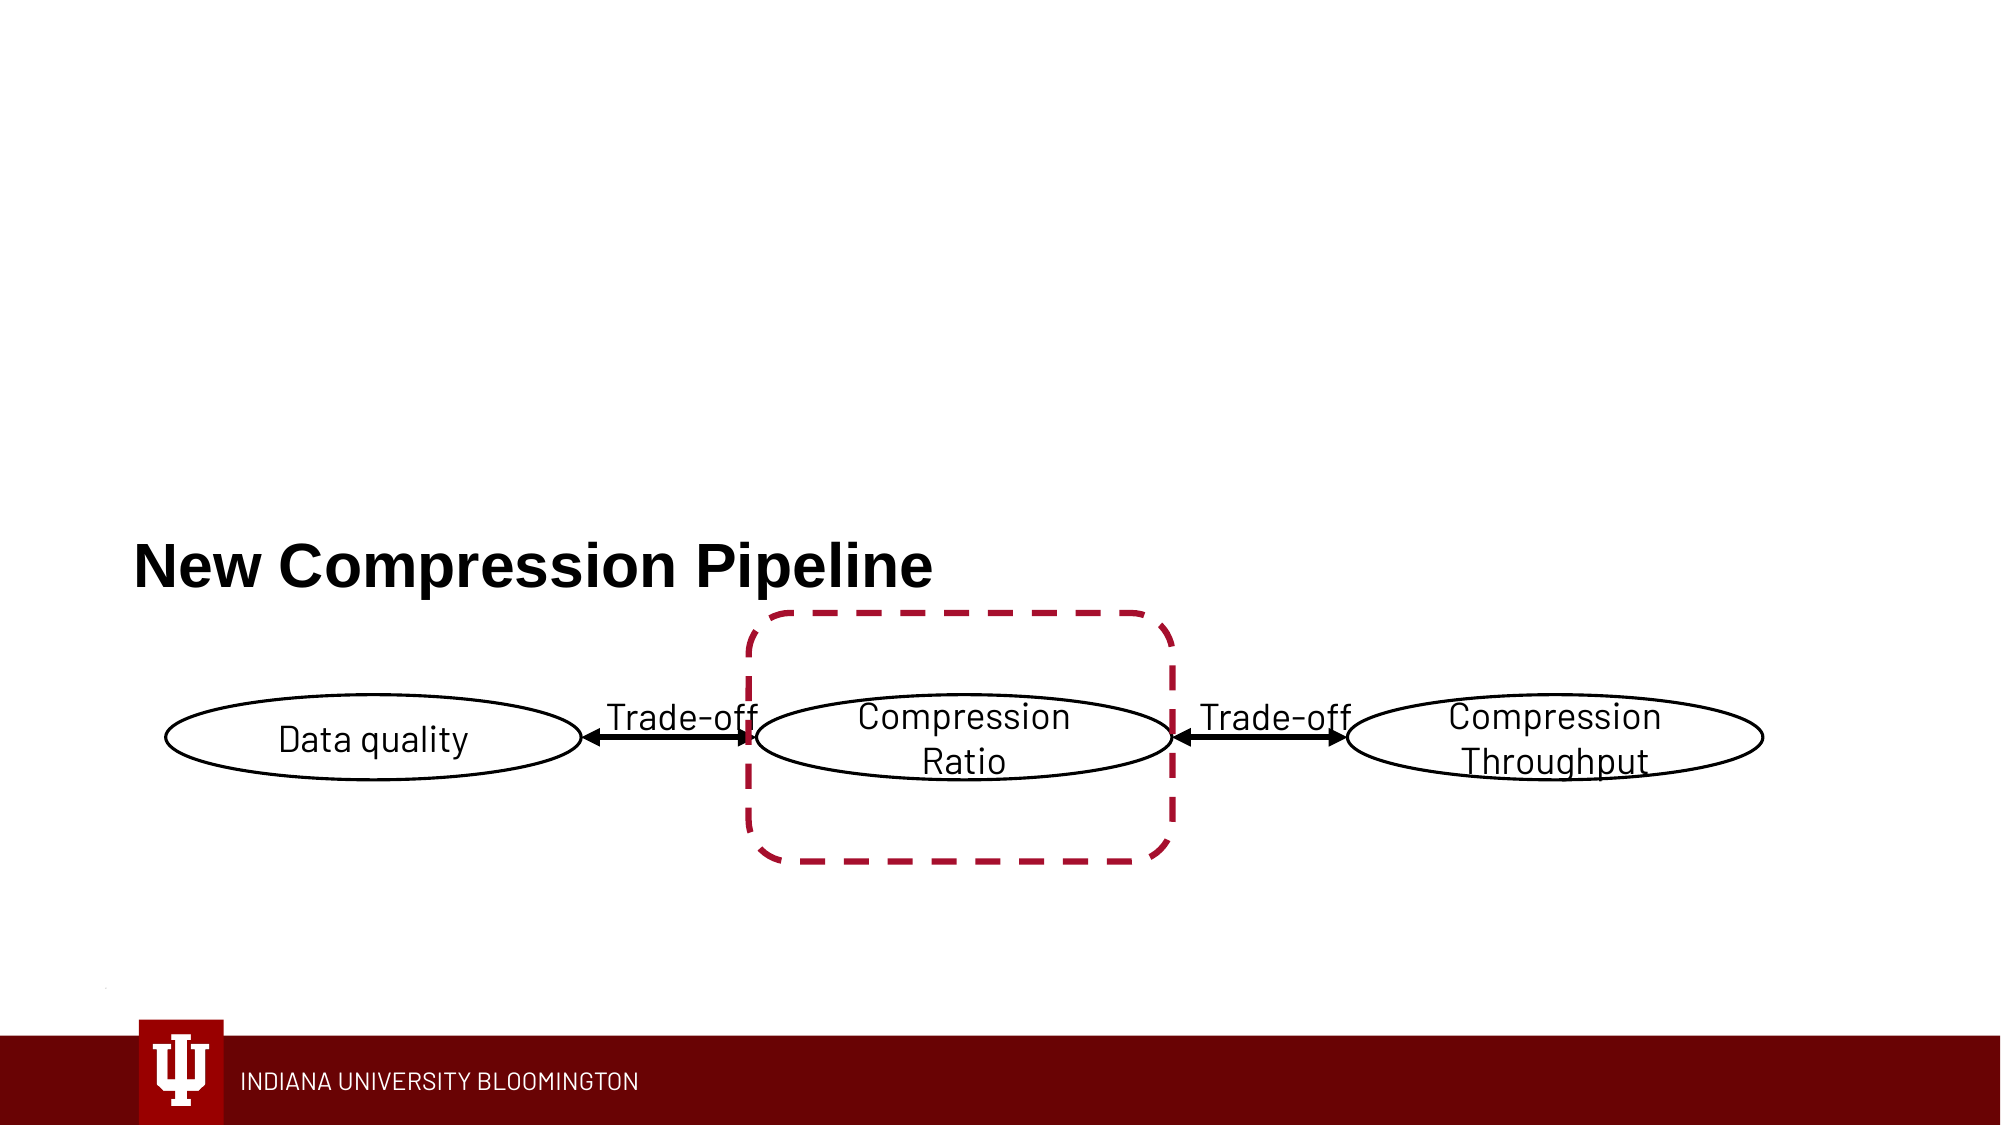

New Compression Pipeline

Trade-off
Trade-off
Data quality
Compression Ratio
Compression Throughput